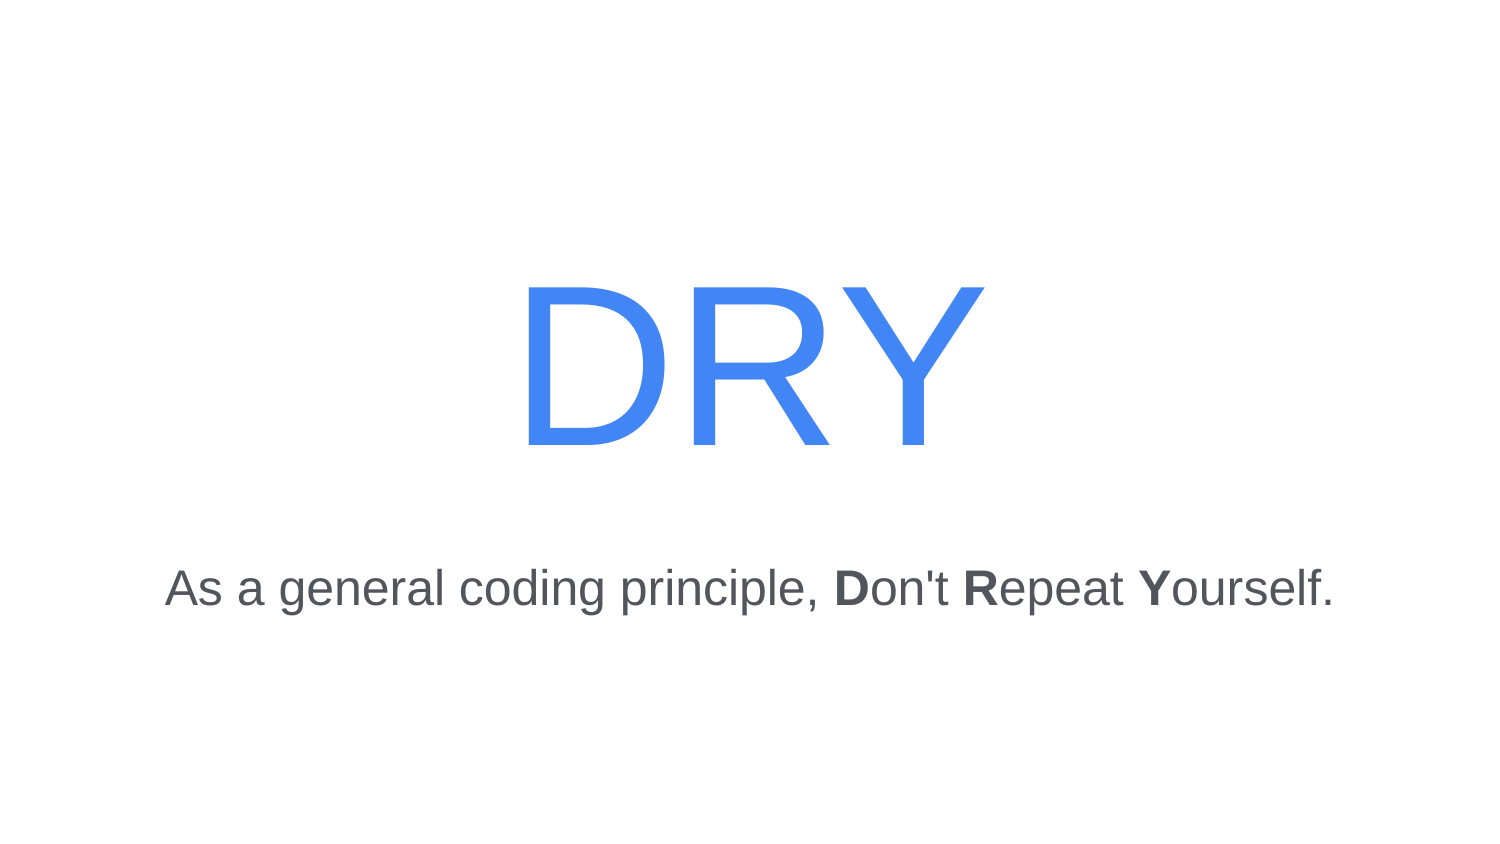

# DRY
As a general coding principle, Don't Repeat Yourself.